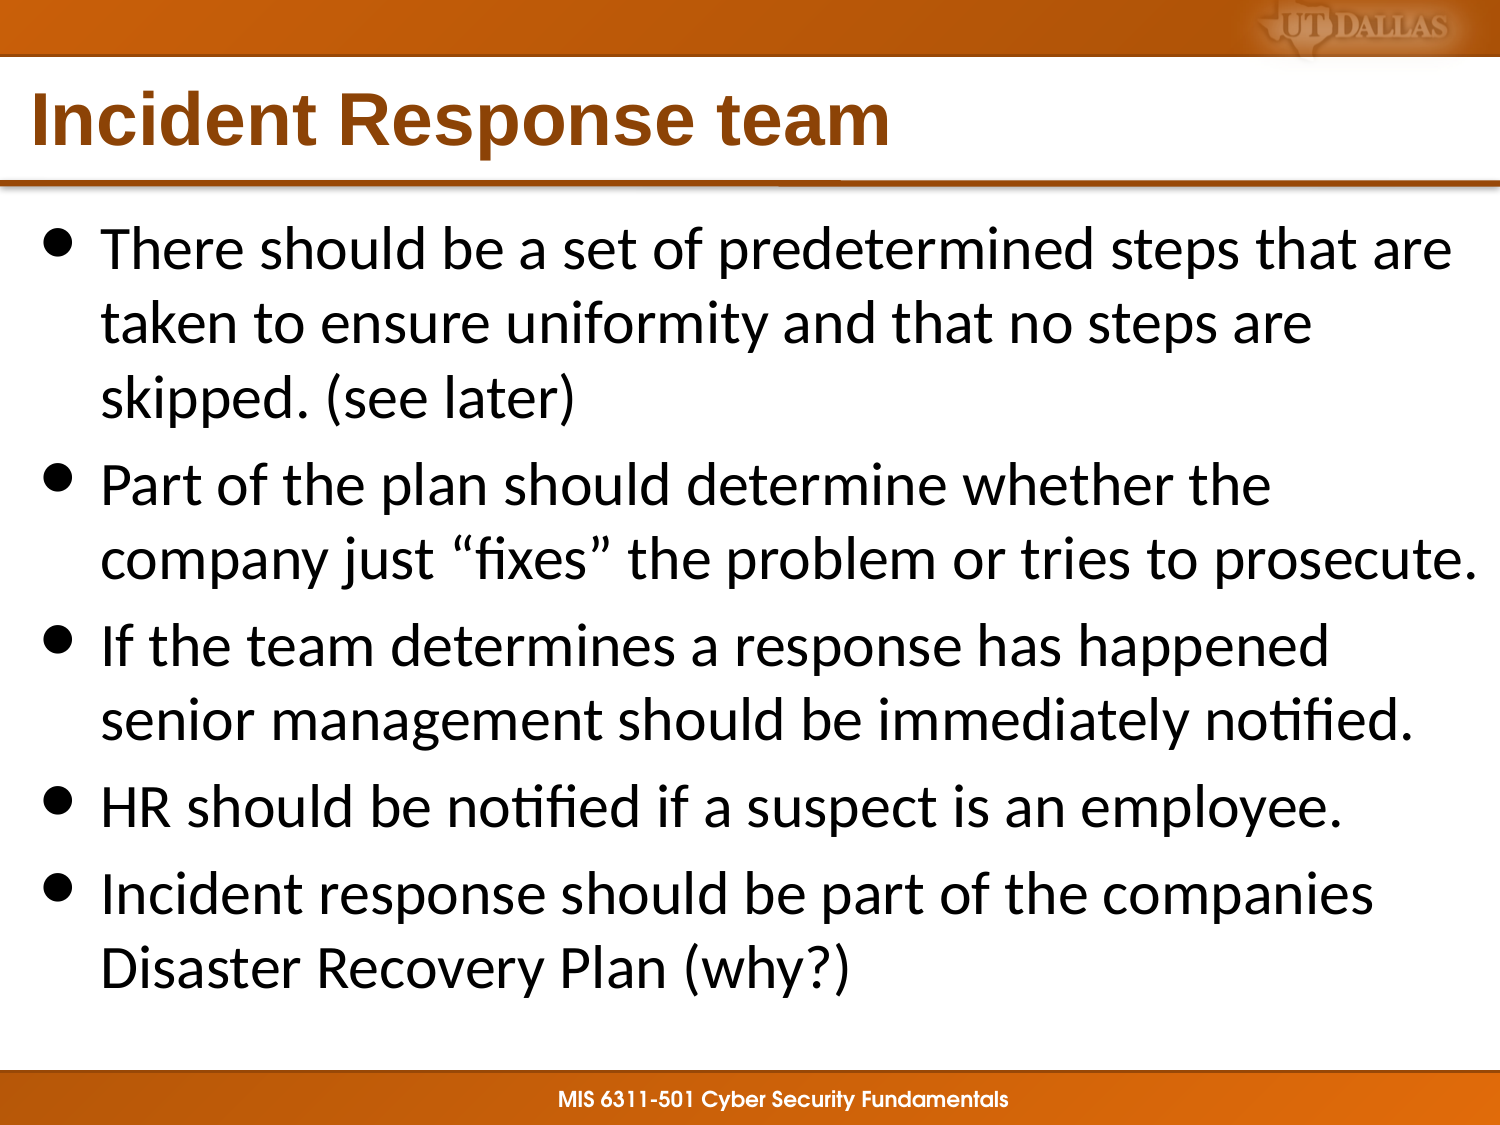

# Incident Response team
There should be a set of predetermined steps that are taken to ensure uniformity and that no steps are skipped. (see later)
Part of the plan should determine whether the company just “fixes” the problem or tries to prosecute.
If the team determines a response has happened senior management should be immediately notified.
HR should be notified if a suspect is an employee.
Incident response should be part of the companies Disaster Recovery Plan (why?)